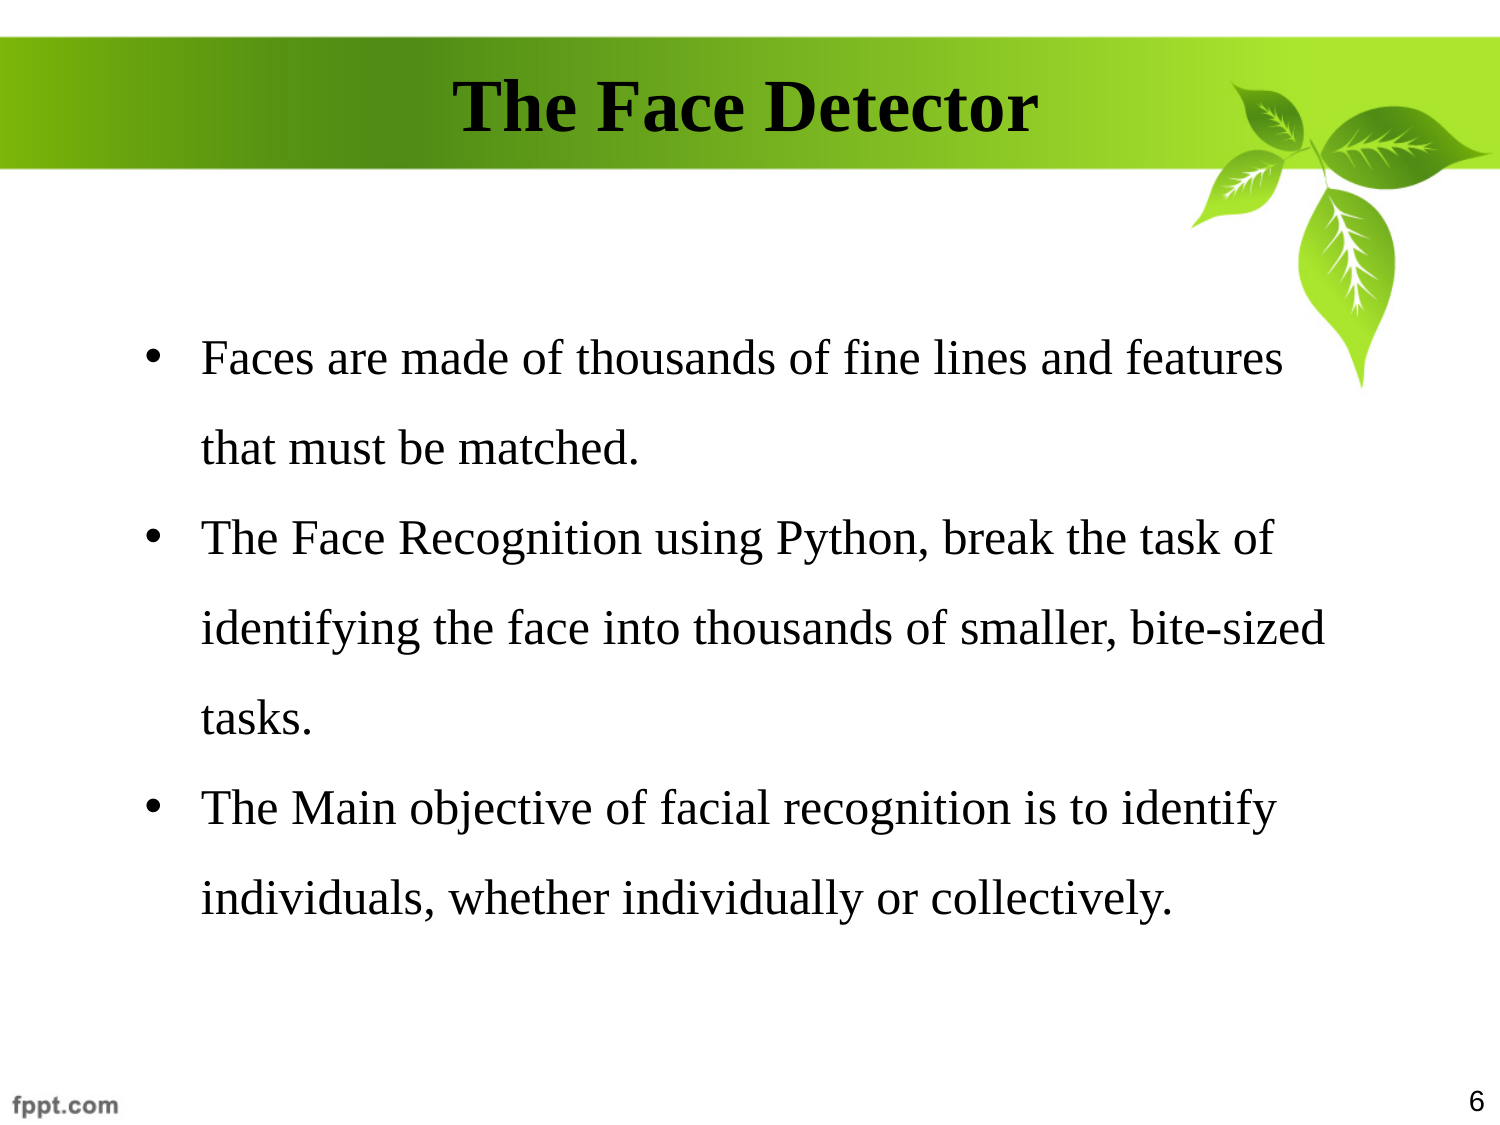

# The Face Detector
Faces are made of thousands of fine lines and features that must be matched.
The Face Recognition using Python, break the task of identifying the face into thousands of smaller, bite-sized tasks.
The Main objective of facial recognition is to identify individuals, whether individually or collectively.
6